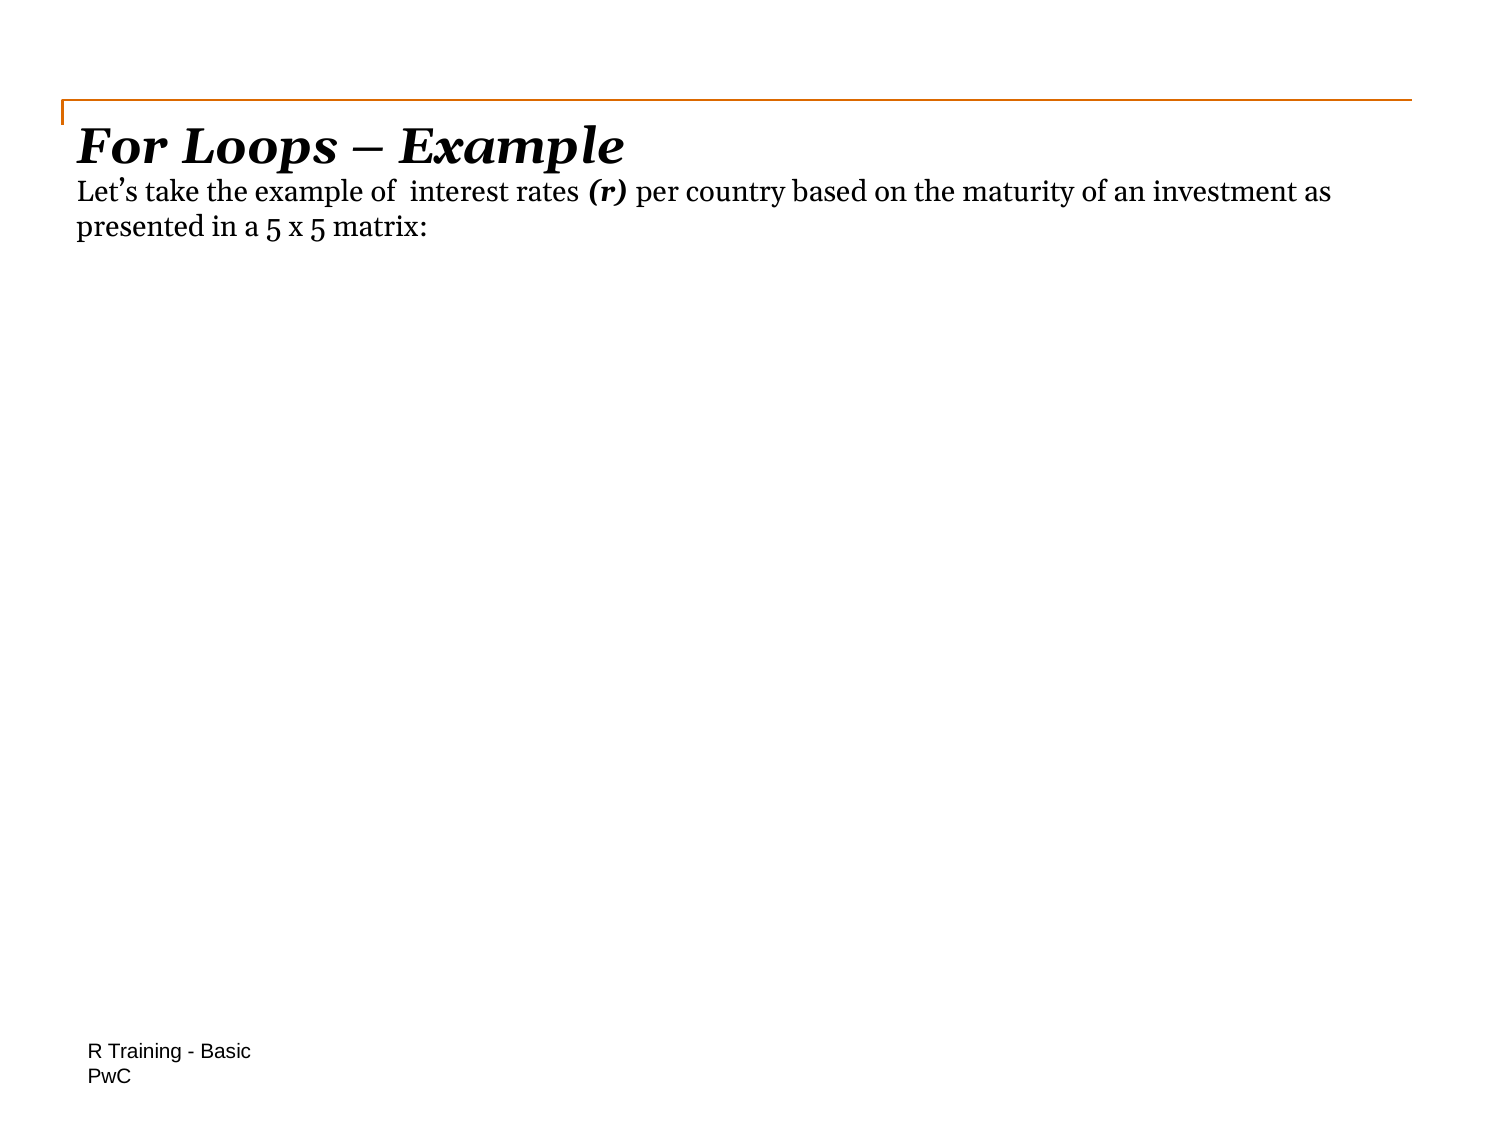

# For Loops – Example
Let’s take the example of  interest rates (r) per country based on the maturity of an investment as presented in a 5 x 5 matrix:

R Training - Basic